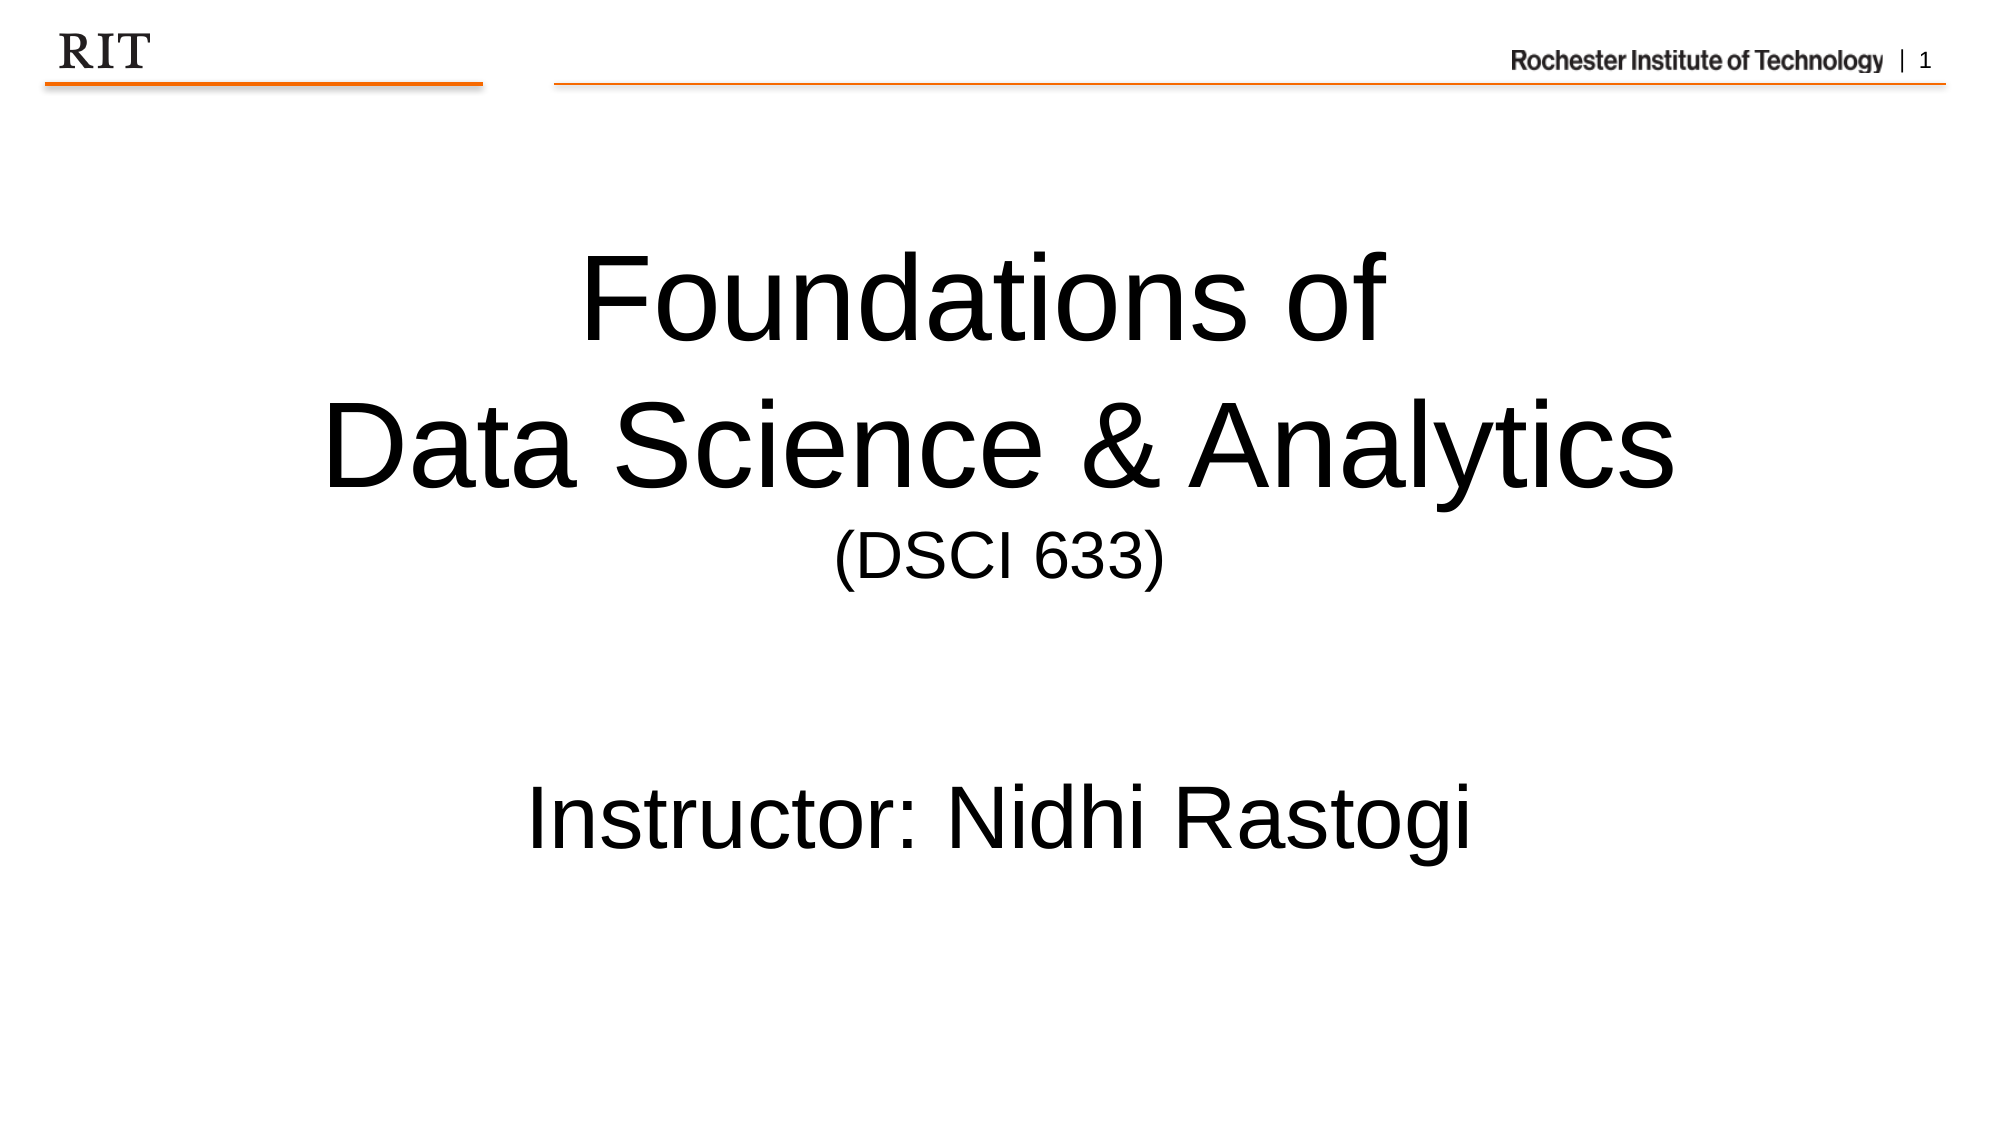

Foundations of
Data Science & Analytics
(DSCI 633)
Instructor: Nidhi Rastogi